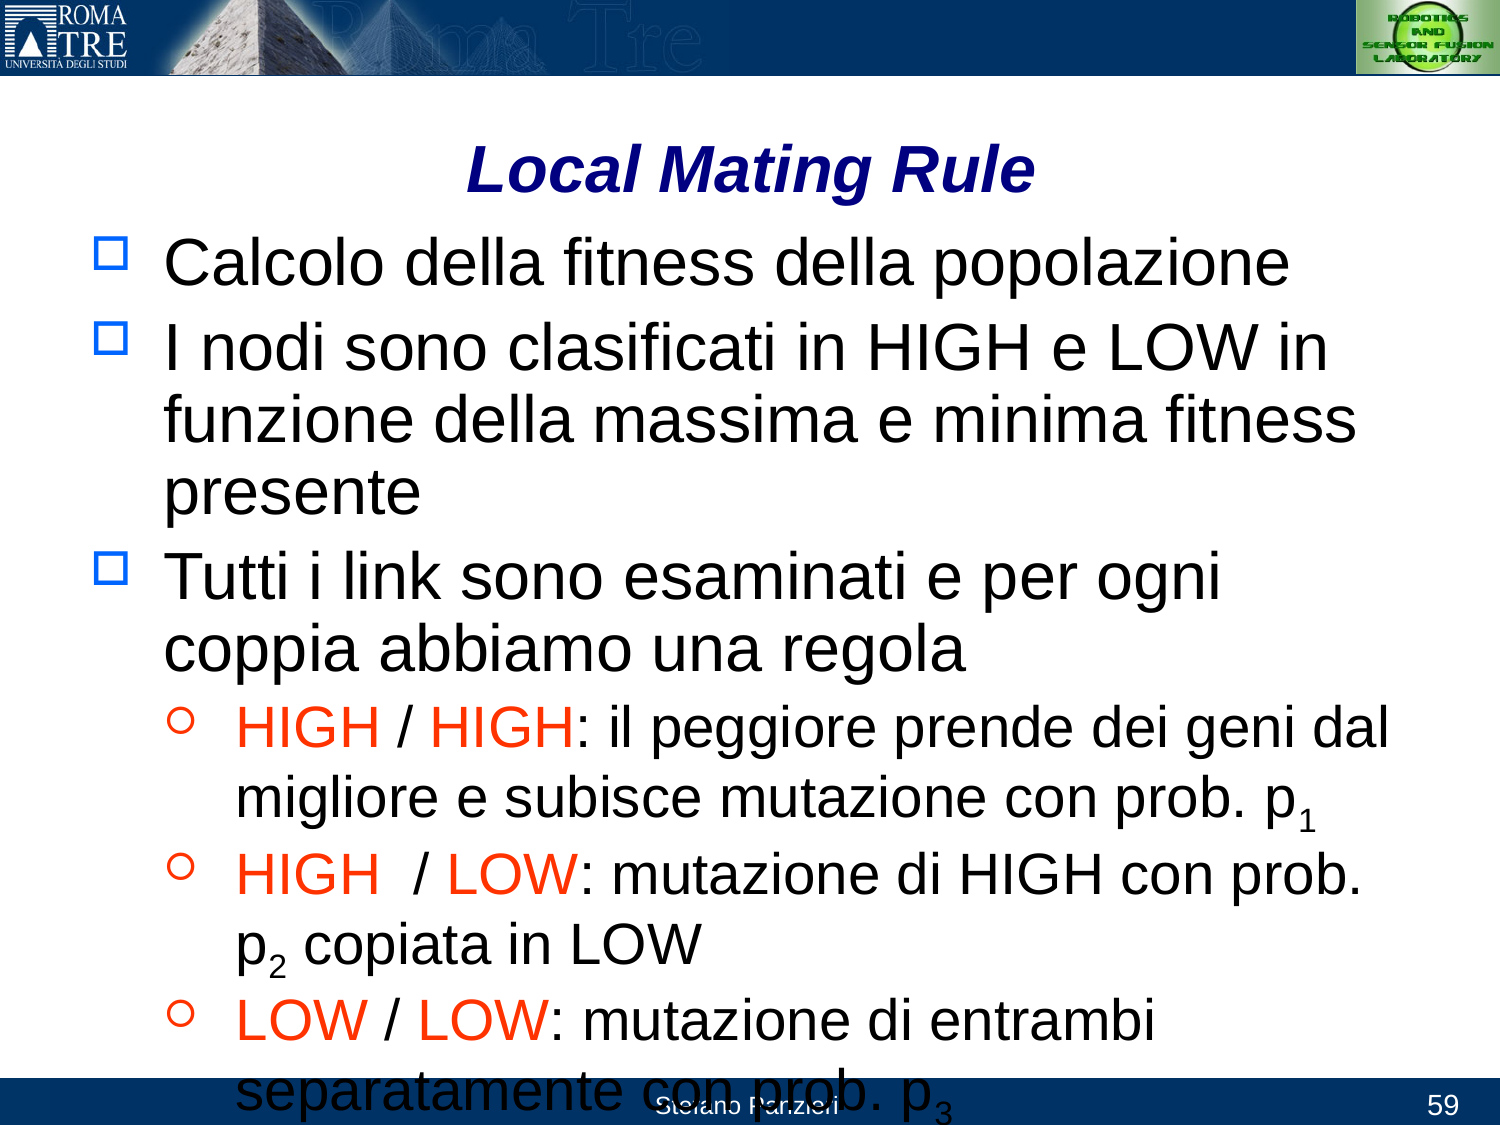

# Local Mating Rule
Calcolo della fitness della popolazione
I nodi sono clasificati in HIGH e LOW in funzione della massima e minima fitness presente
Tutti i link sono esaminati e per ogni coppia abbiamo una regola
HIGH / HIGH: il peggiore prende dei geni dal migliore e subisce mutazione con prob. p1
HIGH  / LOW: mutazione di HIGH con prob. p2 copiata in LOW
LOW / LOW: mutazione di entrambi separatamente con prob. p3

59